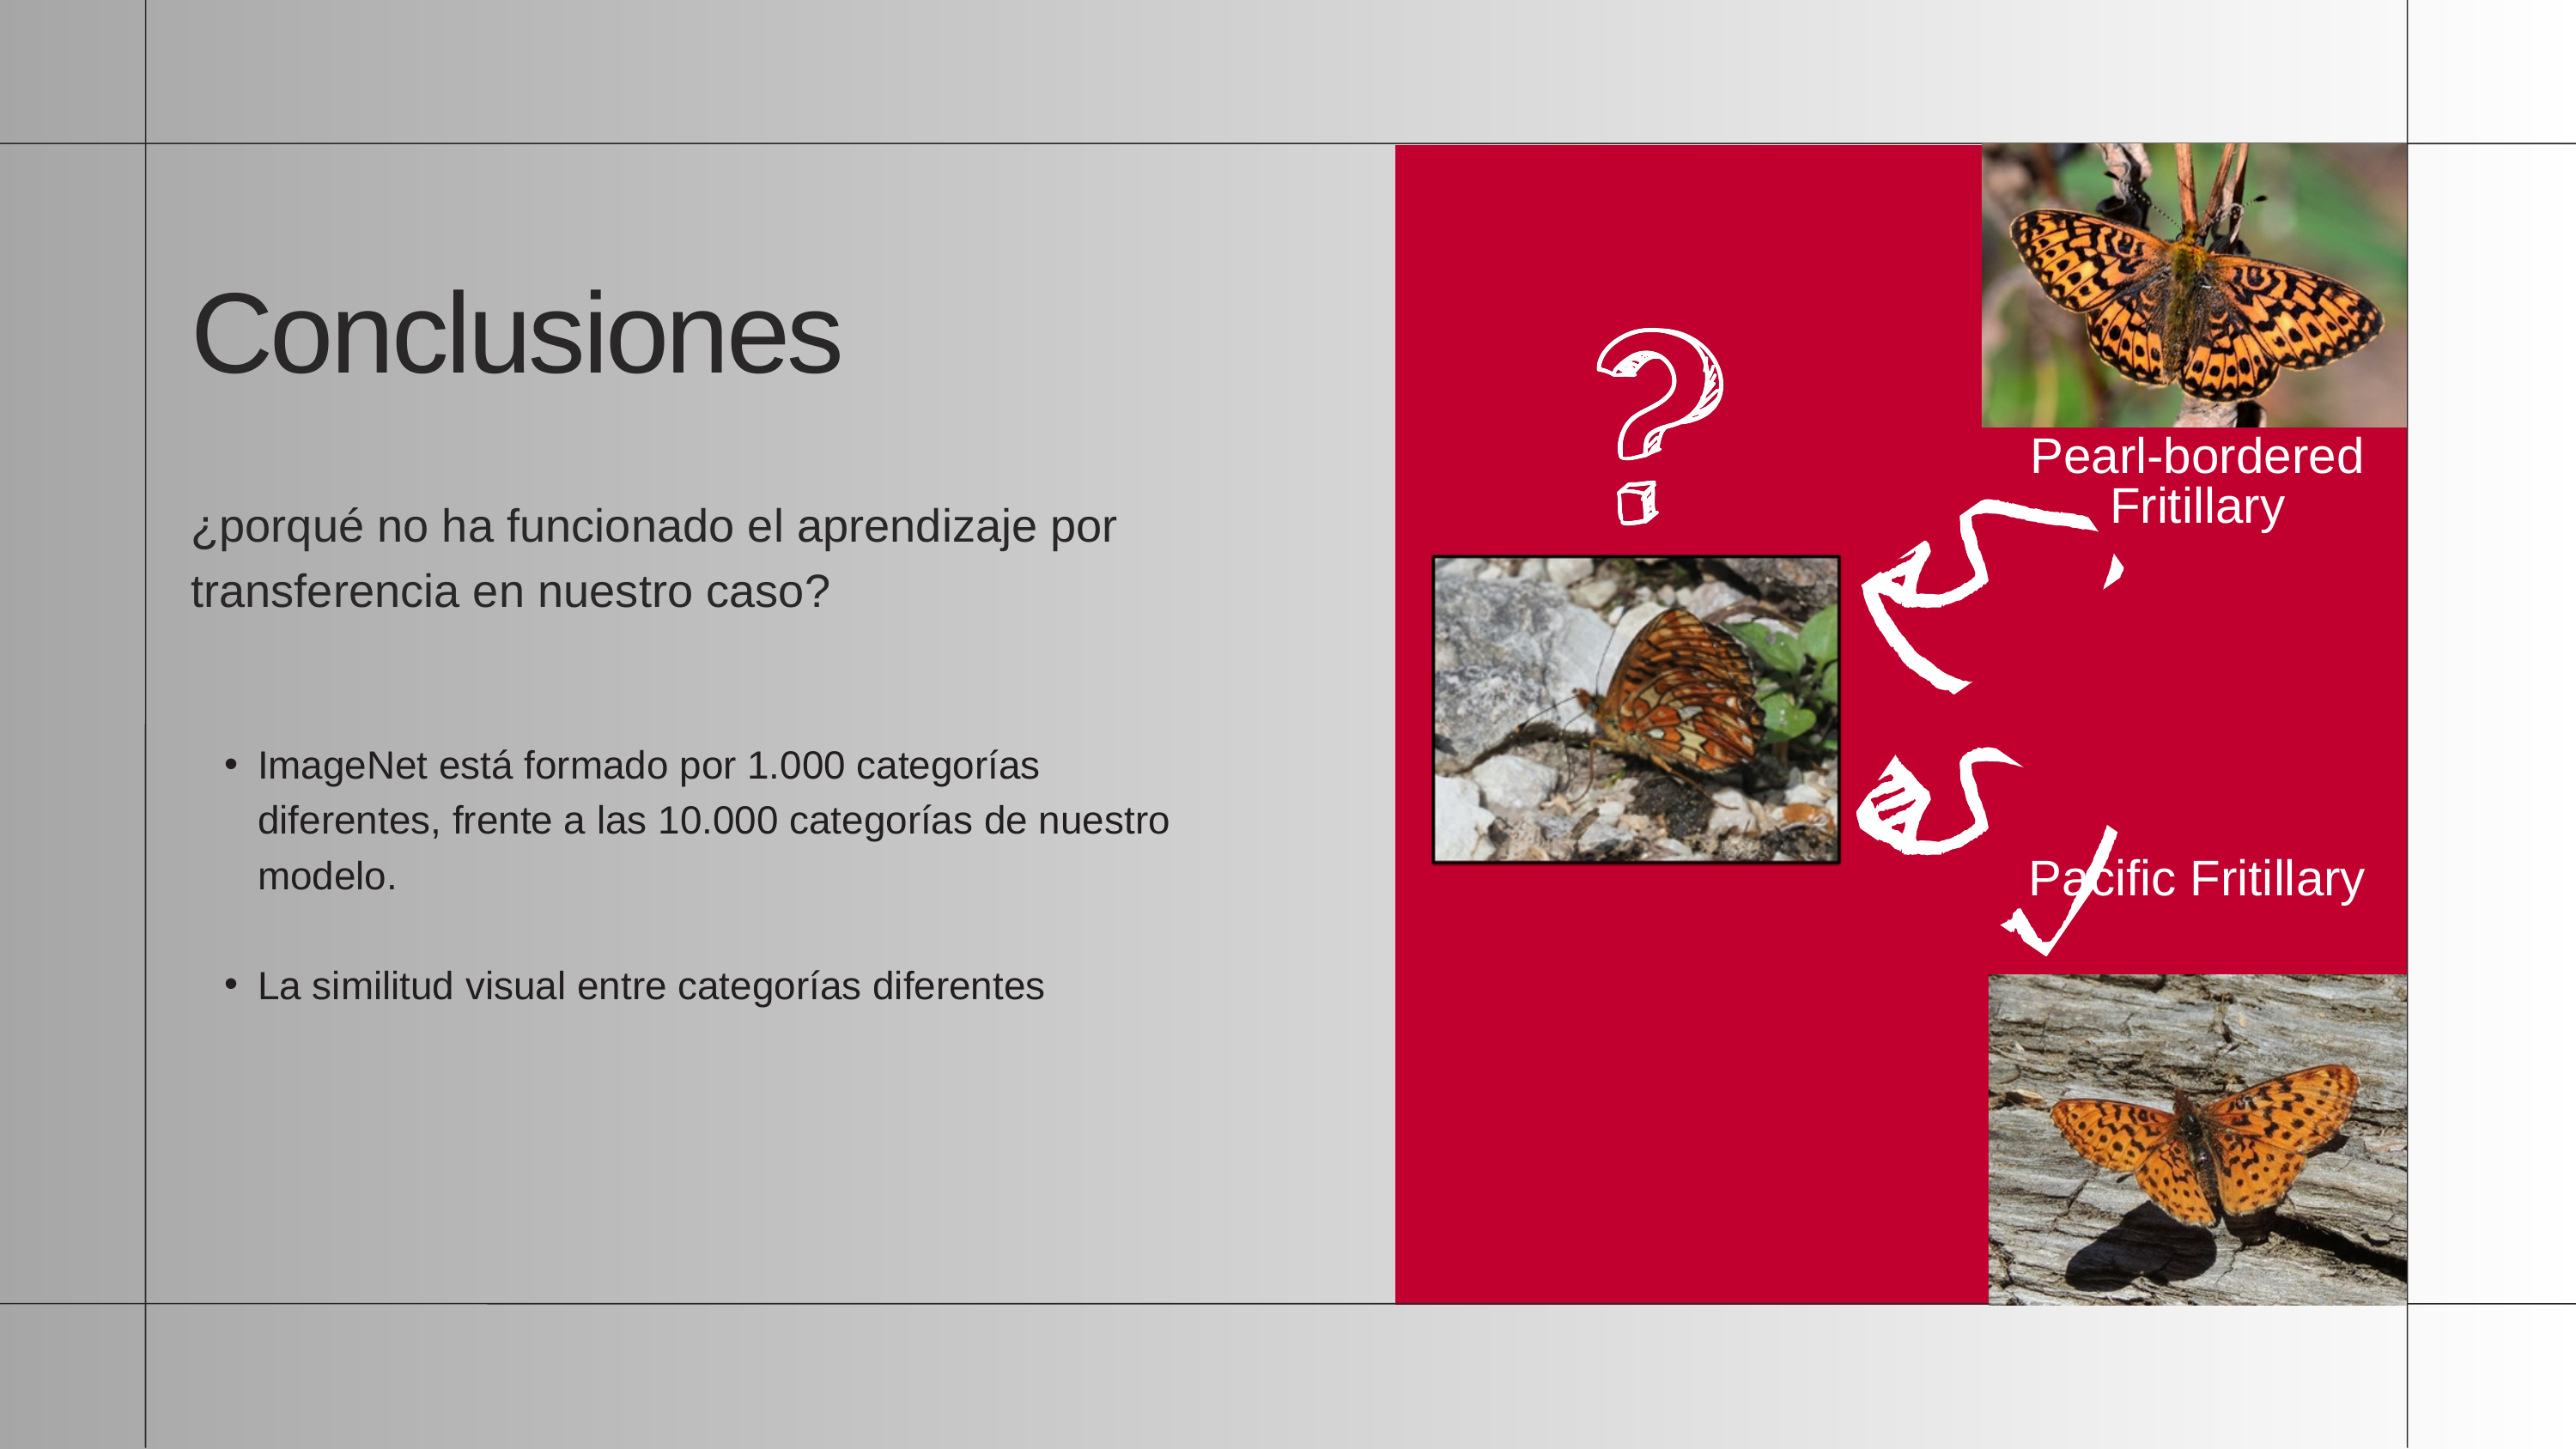

Conclusiones

Pearl-bordered Fritillary
¿porqué no ha funcionado el aprendizaje por transferencia en nuestro caso?

ImageNet está formado por 1.000 categorías diferentes, frente a las 10.000 categorías de nuestro modelo.

La similitud visual entre categorías diferentes

Pacific Fritillary